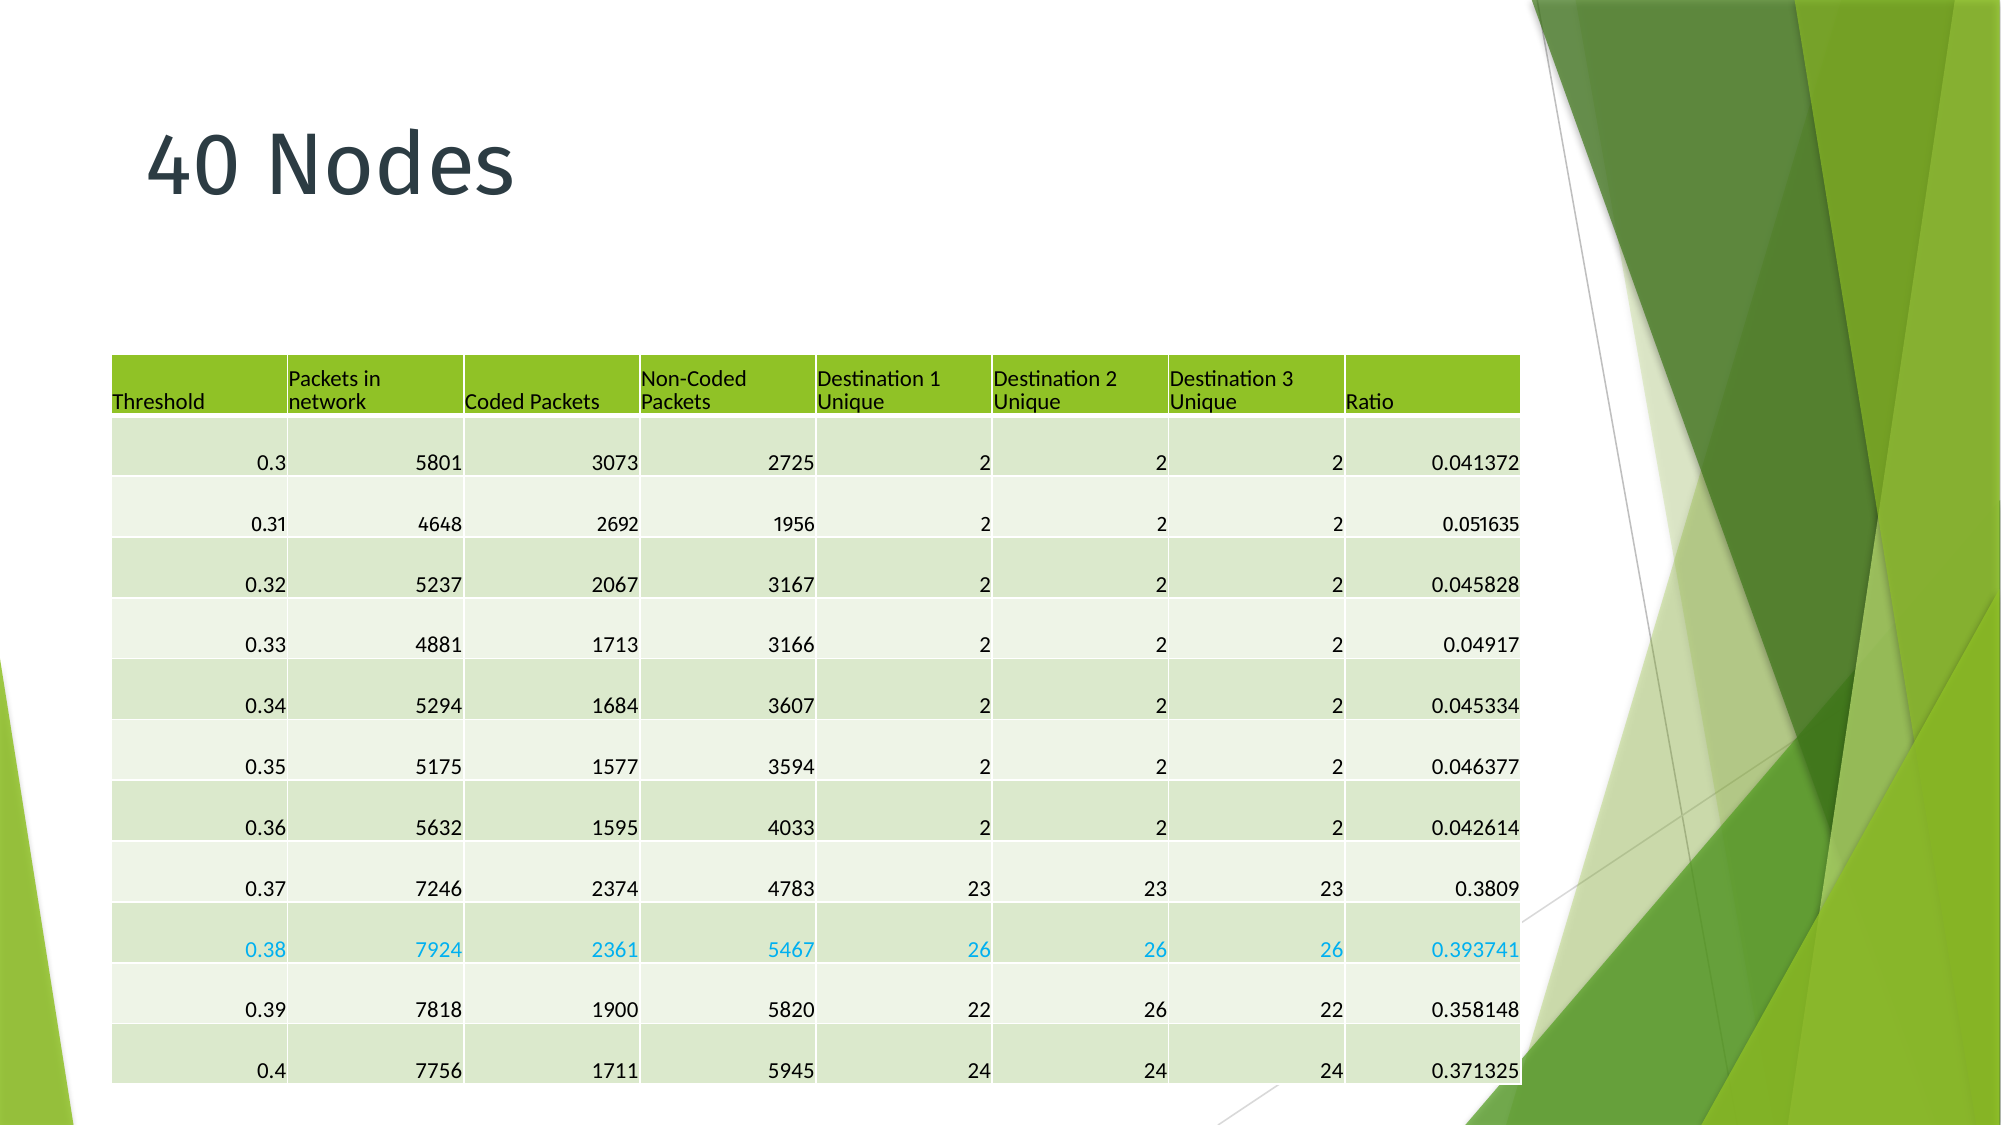

40 Nodes
| Threshold | Packets in network | Coded Packets | Non-Coded Packets | Destination 1 Unique | Destination 2 Unique | Destination 3 Unique | Ratio |
| --- | --- | --- | --- | --- | --- | --- | --- |
| 0.3 | 5801 | 3073 | 2725 | 2 | 2 | 2 | 0.041372 |
| 0.31 | 4648 | 2692 | 1956 | 2 | 2 | 2 | 0.051635 |
| 0.32 | 5237 | 2067 | 3167 | 2 | 2 | 2 | 0.045828 |
| 0.33 | 4881 | 1713 | 3166 | 2 | 2 | 2 | 0.04917 |
| 0.34 | 5294 | 1684 | 3607 | 2 | 2 | 2 | 0.045334 |
| 0.35 | 5175 | 1577 | 3594 | 2 | 2 | 2 | 0.046377 |
| 0.36 | 5632 | 1595 | 4033 | 2 | 2 | 2 | 0.042614 |
| 0.37 | 7246 | 2374 | 4783 | 23 | 23 | 23 | 0.3809 |
| 0.38 | 7924 | 2361 | 5467 | 26 | 26 | 26 | 0.393741 |
| 0.39 | 7818 | 1900 | 5820 | 22 | 26 | 22 | 0.358148 |
| 0.4 | 7756 | 1711 | 5945 | 24 | 24 | 24 | 0.371325 |